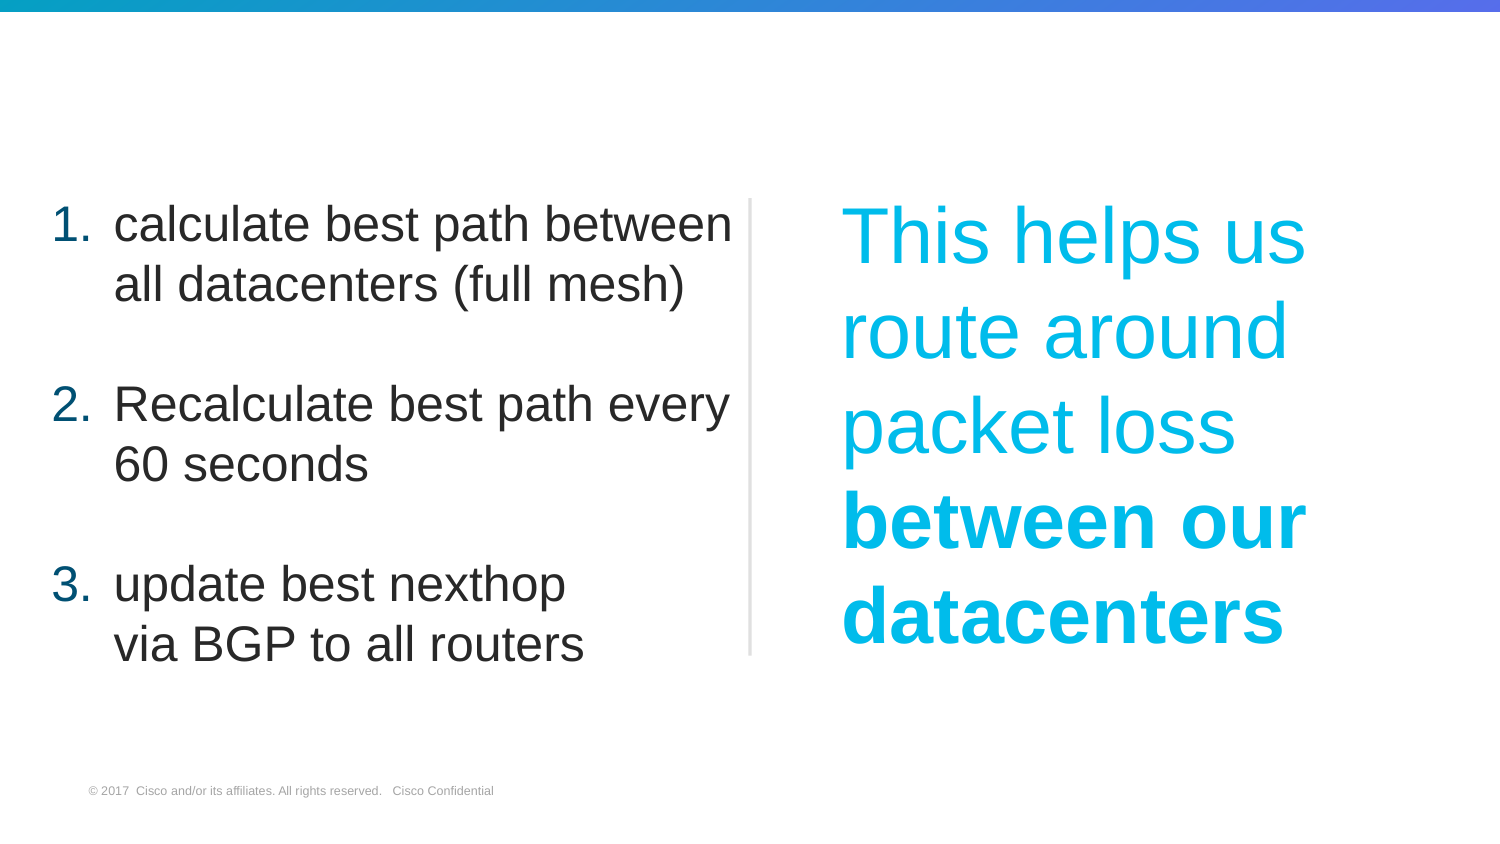

calculate best path between all datacenters (full mesh)
Recalculate best path every 60 seconds

update best nexthop
via BGP to all routers
# This helps us route around packet loss between our datacenters